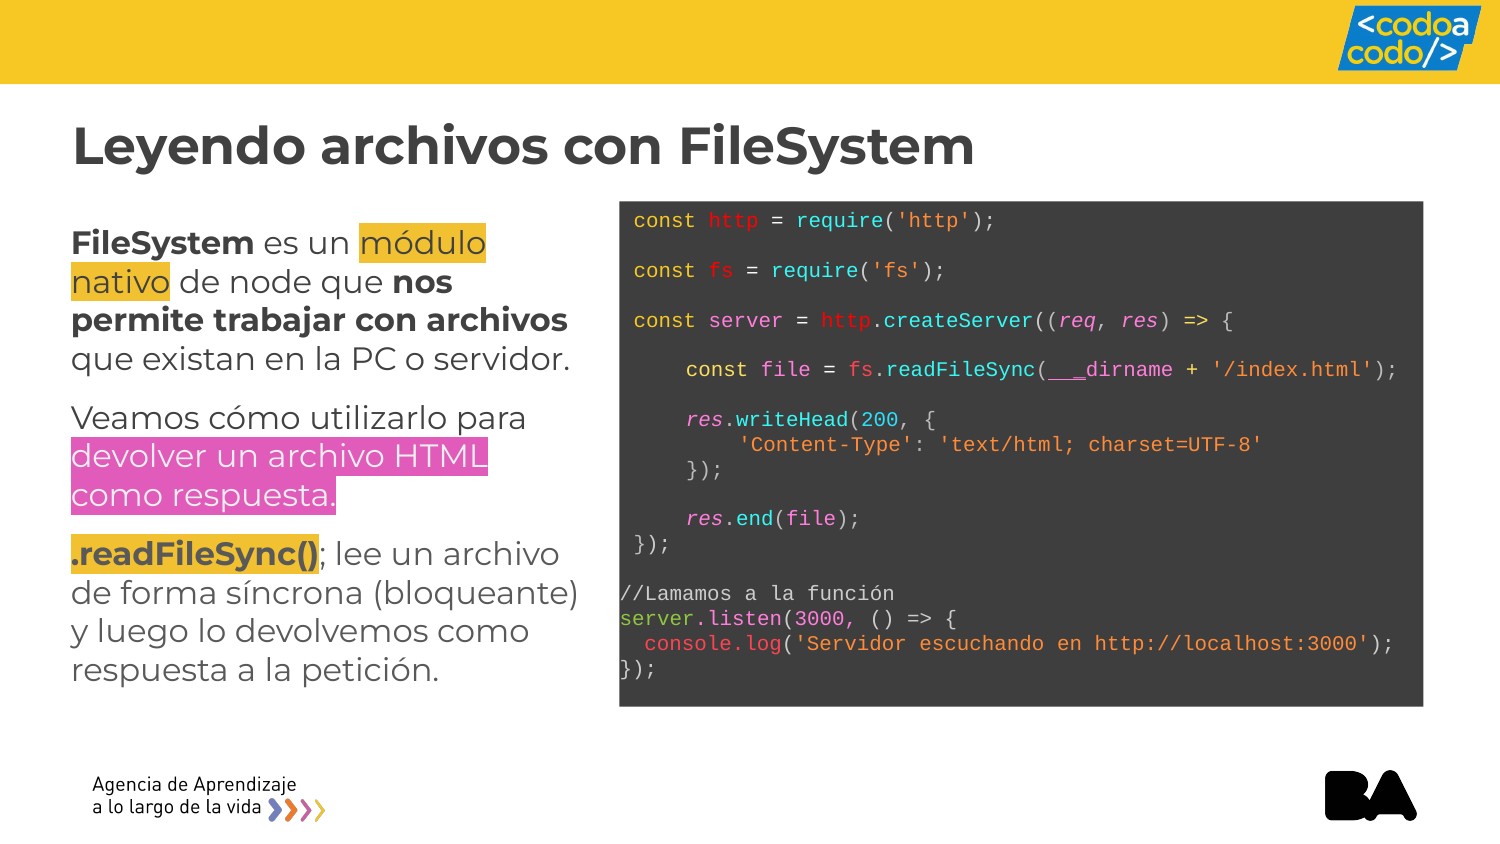

# Leyendo archivos con FileSystem
const http = require('http');

const fs = require('fs');

const server = http.createServer((req, res) => {

const file = fs.readFileSync(  _dirname + '/index.html');

res.writeHead(200, {
'Content-Type': 'text/html; charset=UTF-8'
});

res.end(file);
});

//Lamamos a la función
server.listen(3000, () => {
  console.log('Servidor escuchando en http://localhost:3000');
});

FileSystem es un módulo nativo de node que nos permite trabajar con archivos que existan en la PC o servidor.
Veamos cómo utilizarlo para devolver un archivo HTML como respuesta.
.readFileSync(); lee un archivo de forma síncrona (bloqueante) y luego lo devolvemos como respuesta a la petición.